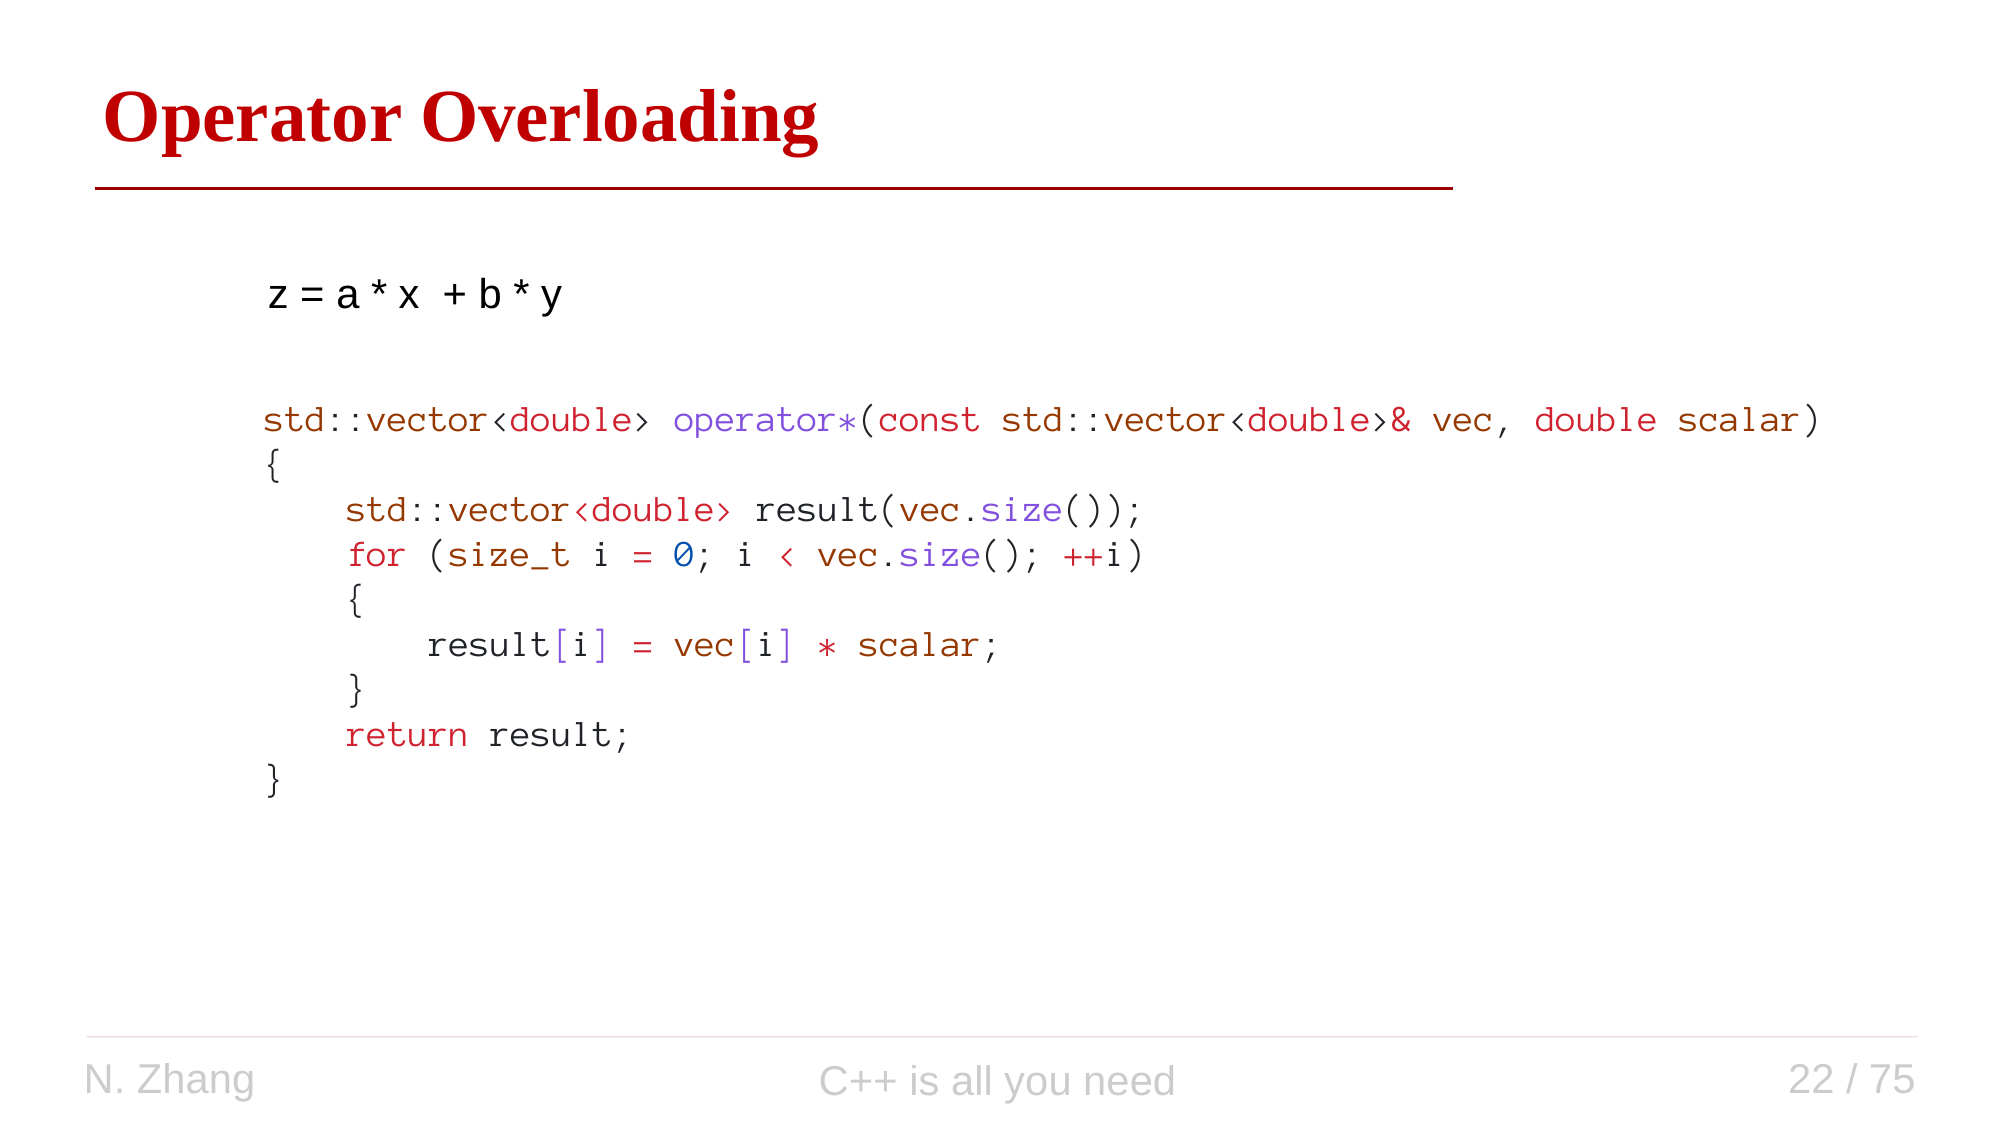

Operator Overloading
z = a * x  + b * y
std::vector<double> operator*(const std::vector<double>& vec, double scalar)
{
    std::vector<double> result(vec.size());
    for (size_t i = 0; i < vec.size(); ++i)
    {
        result[i] = vec[i] * scalar;
    }
    return result;
}
N. Zhang
22 / 75
C++ is all you need